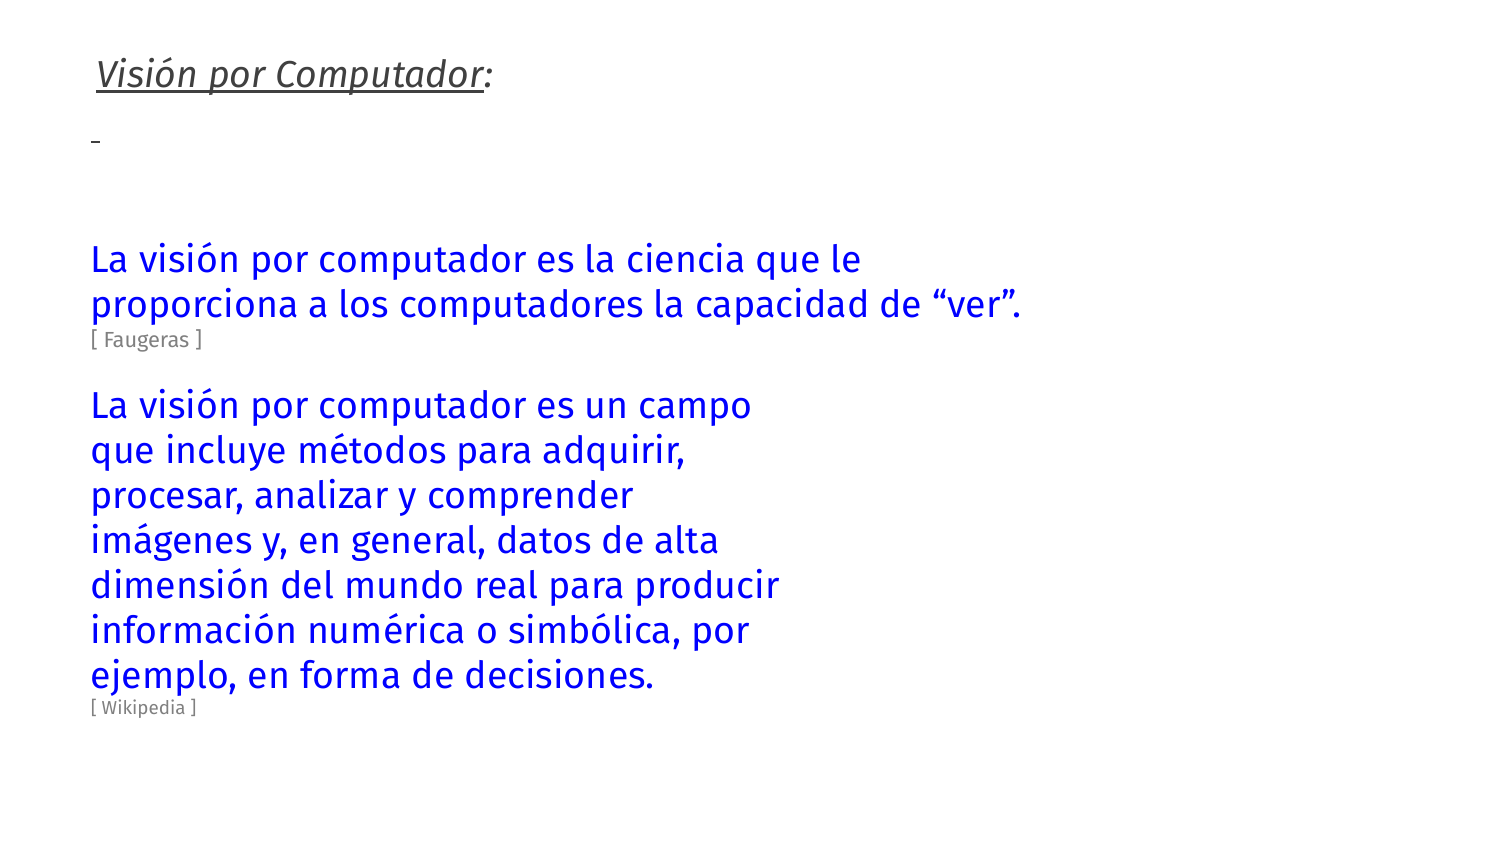

Visión por Computador:

La visión por computador es la ciencia que le proporciona a los computadores la capacidad de “ver”. [ Faugeras ]

La visión por computador es un campo que incluye métodos para adquirir, procesar, analizar y comprender imágenes y, en general, datos de alta dimensión del mundo real para producir información numérica o simbólica, por ejemplo, en forma de decisiones.
[ Wikipedia ]